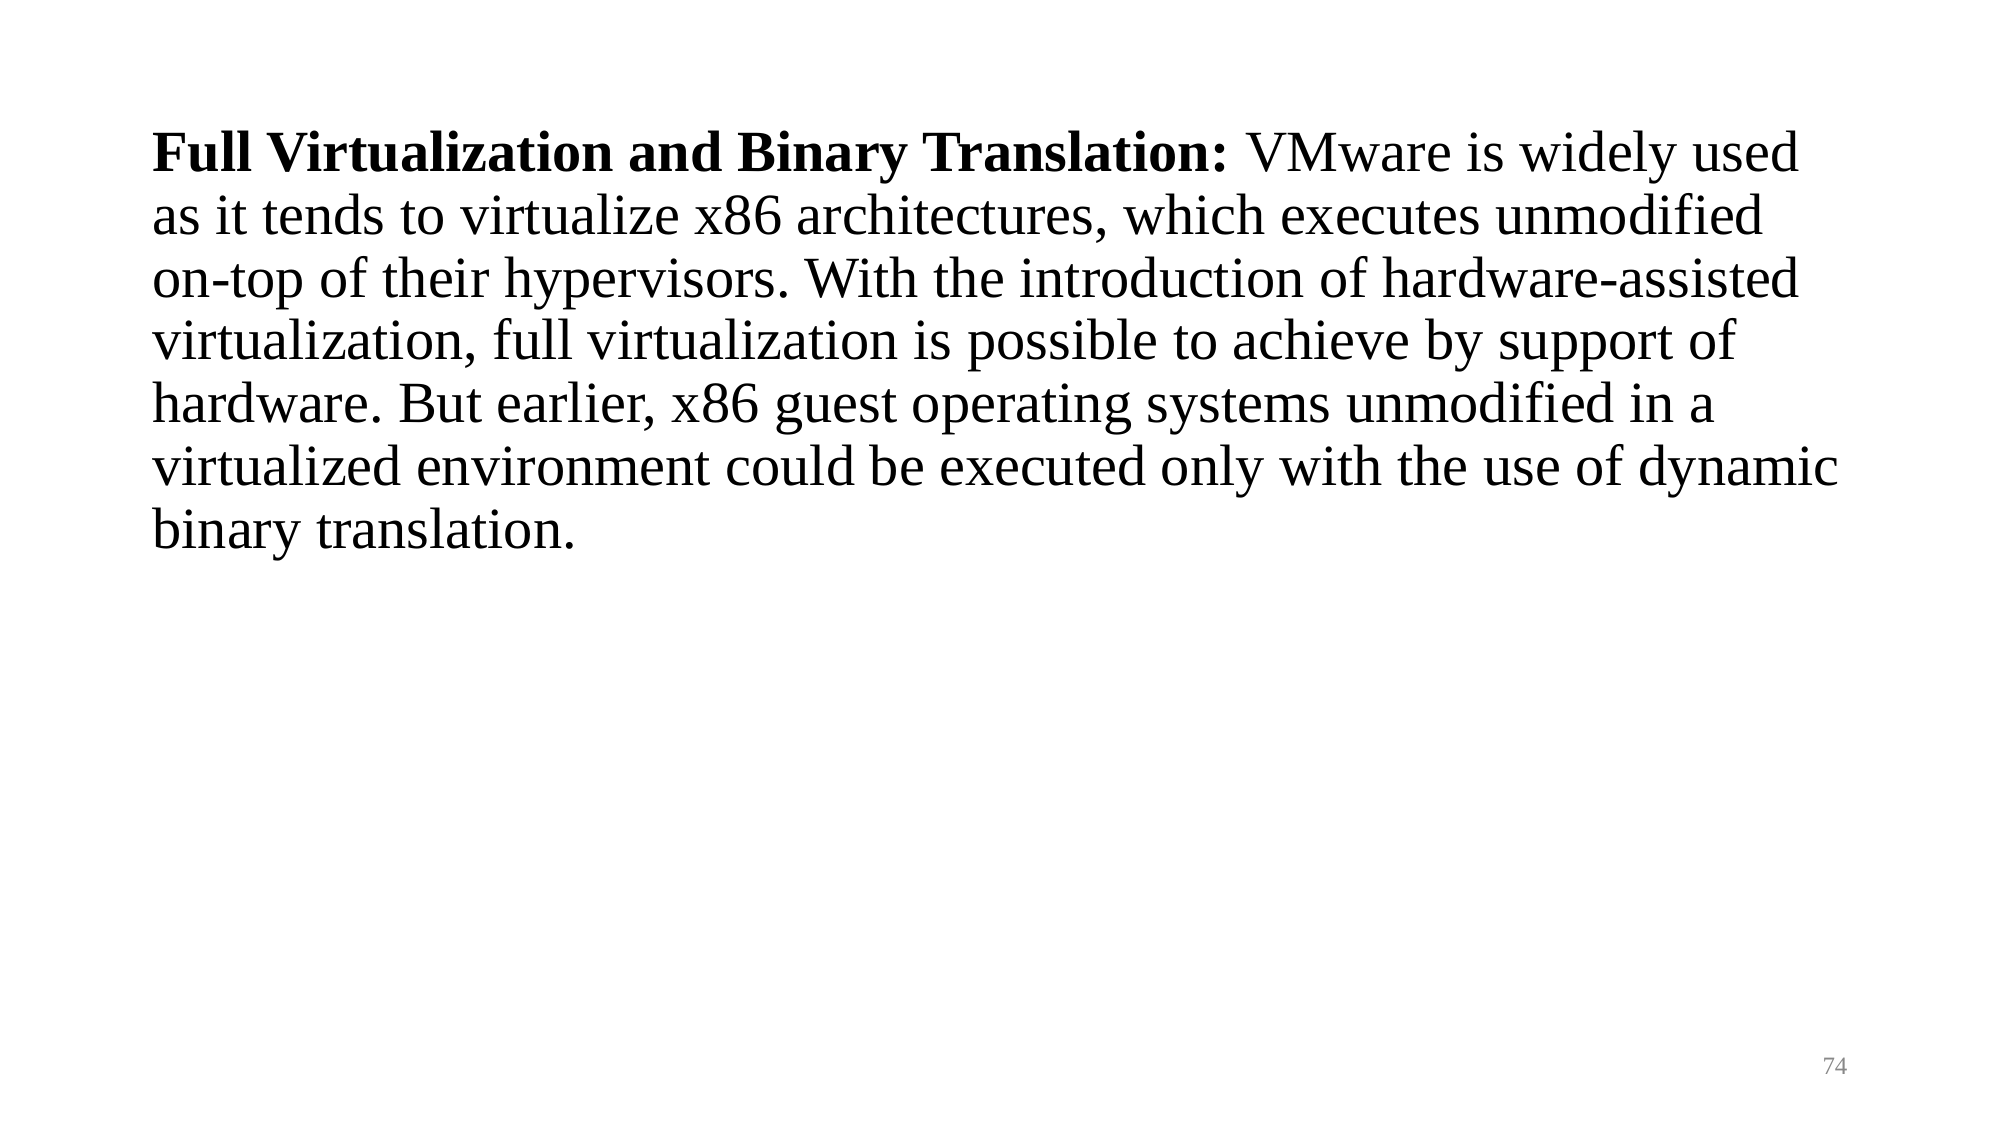

Full Virtualization and Binary Translation: VMware is widely used as it tends to virtualize x86 architectures, which executes unmodified on-top of their hypervisors. With the introduction of hardware-assisted virtualization, full virtualization is possible to achieve by support of hardware. But earlier, x86 guest operating systems unmodified in a virtualized environment could be executed only with the use of dynamic binary translation.
74